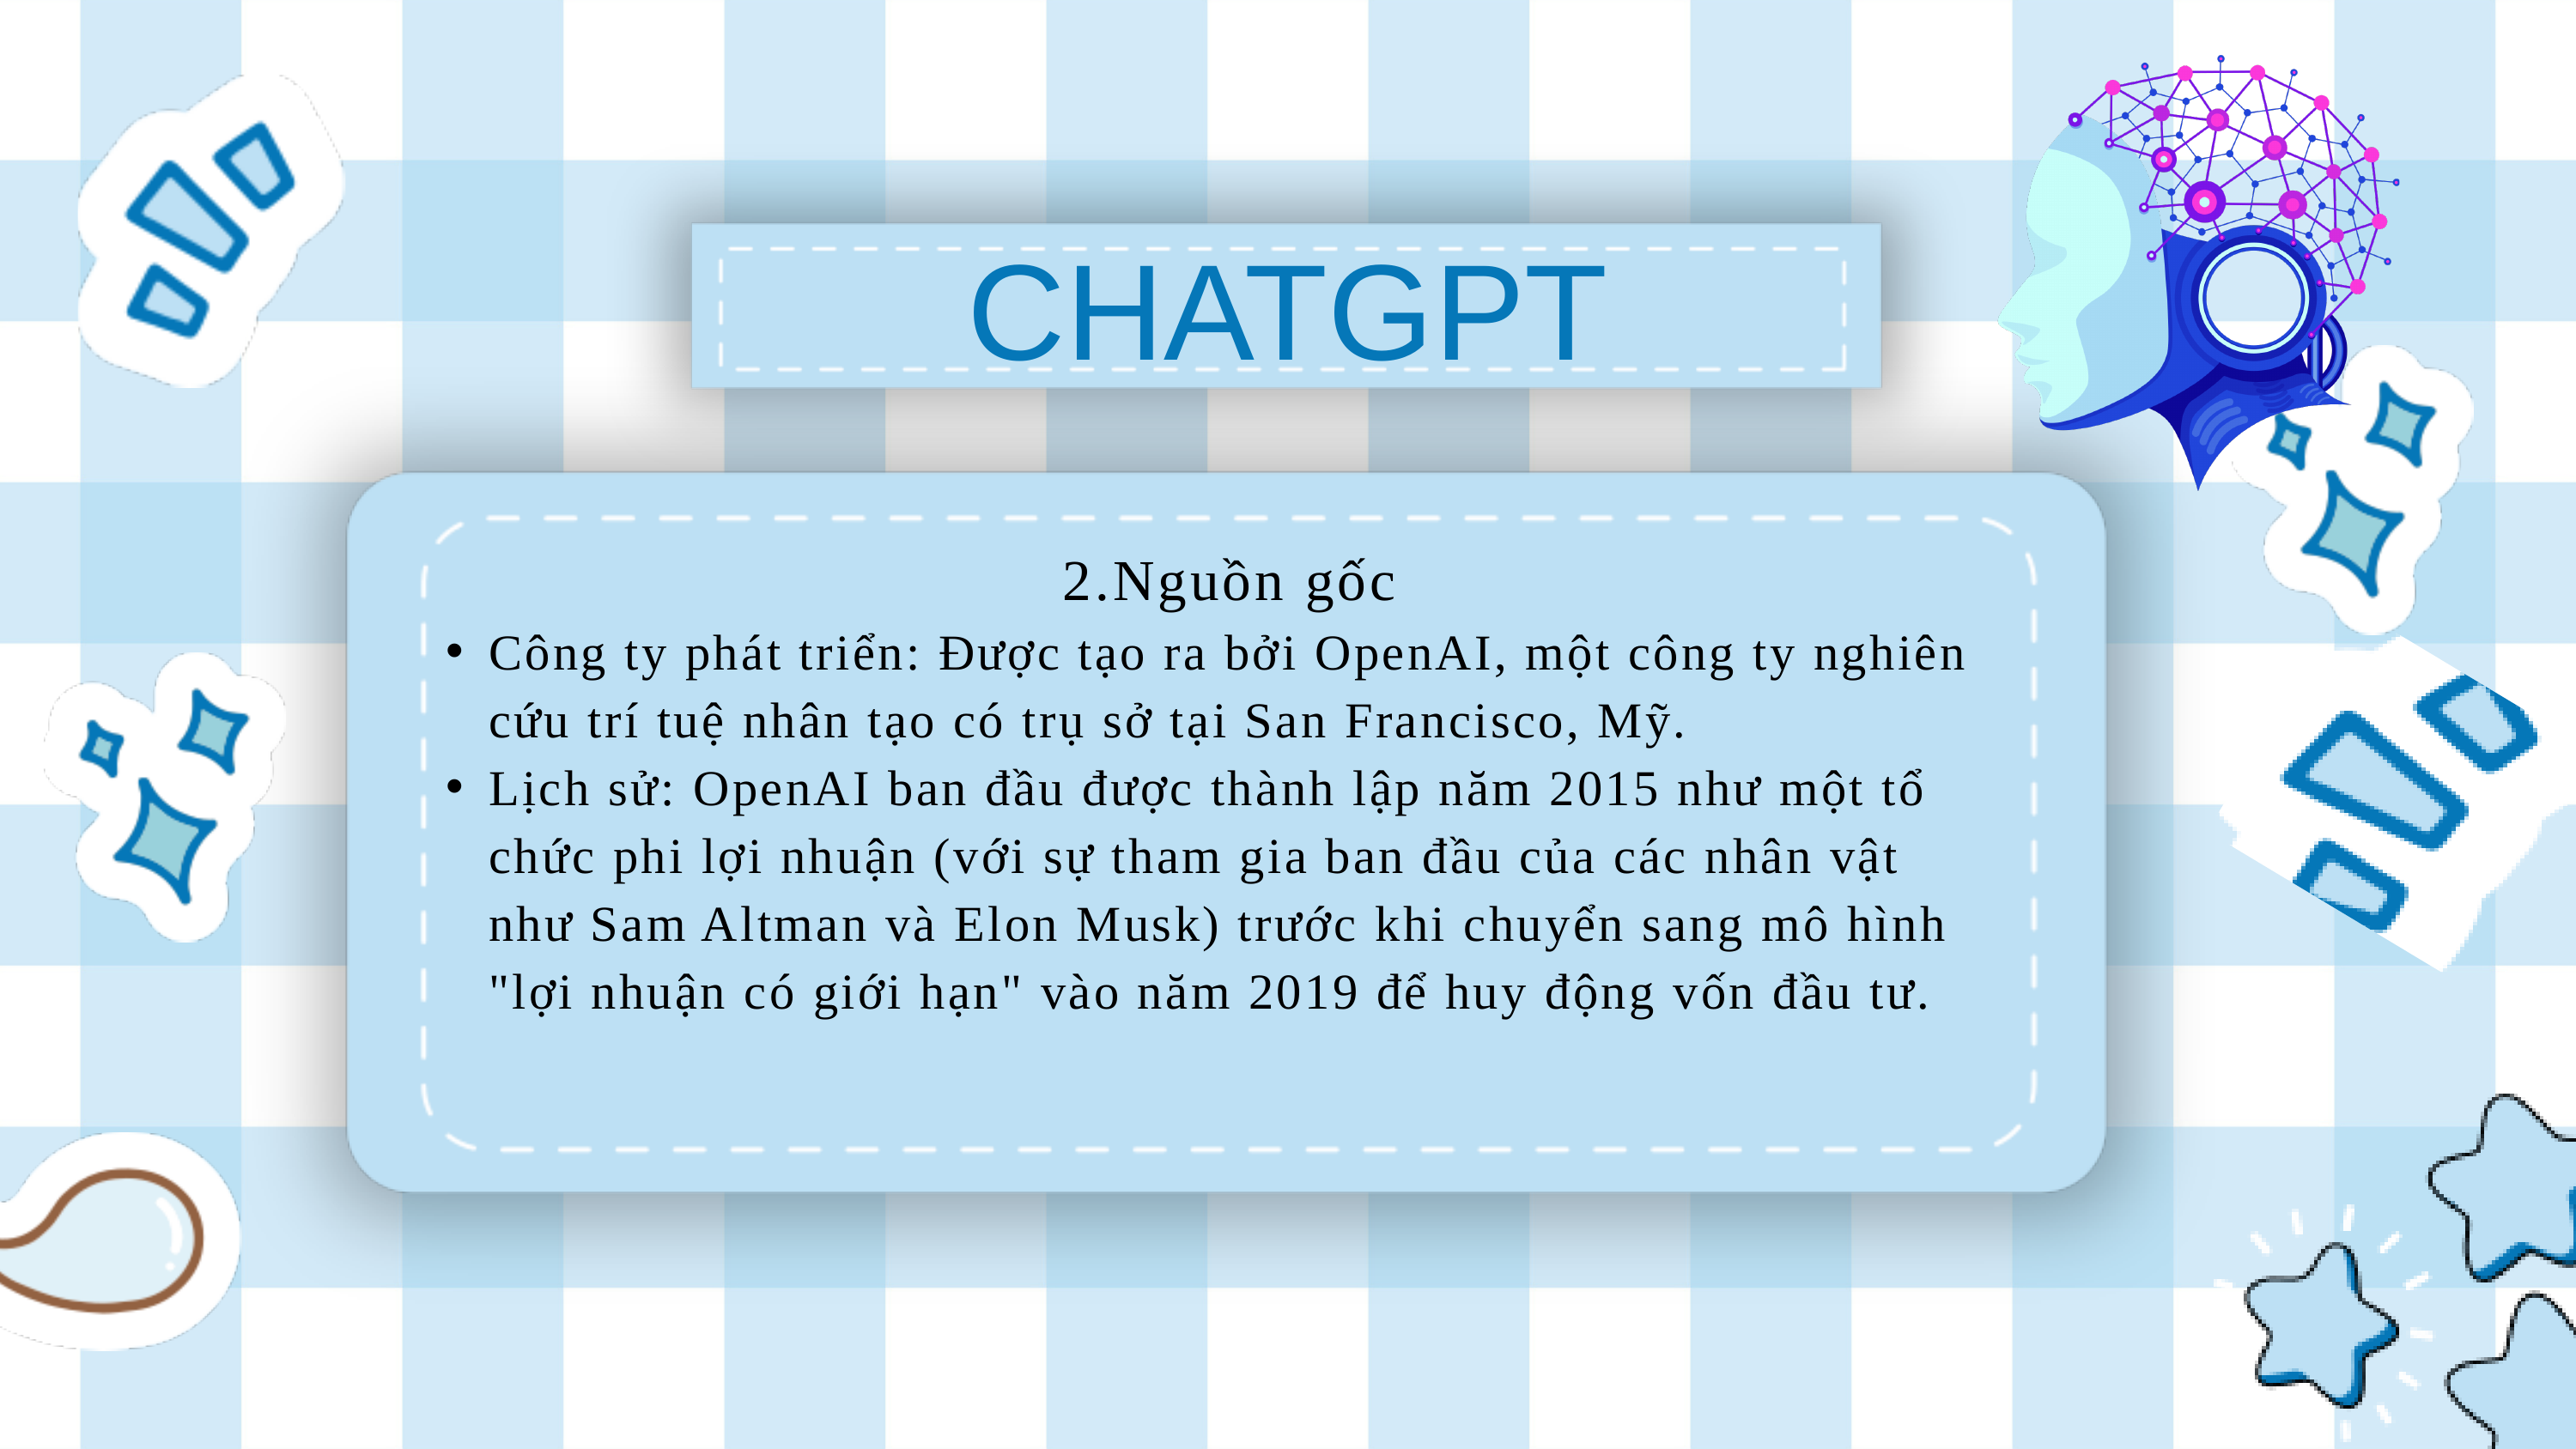

CHATGPT

                                     2.Nguồn gốc
Công ty phát triển: Được tạo ra bởi OpenAI, một công ty nghiên cứu trí tuệ nhân tạo có trụ sở tại San Francisco, Mỹ.
Lịch sử: OpenAI ban đầu được thành lập năm 2015 như một tổ chức phi lợi nhuận (với sự tham gia ban đầu của các nhân vật như Sam Altman và Elon Musk) trước khi chuyển sang mô hình "lợi nhuận có giới hạn" vào năm 2019 để huy động vốn đầu tư.